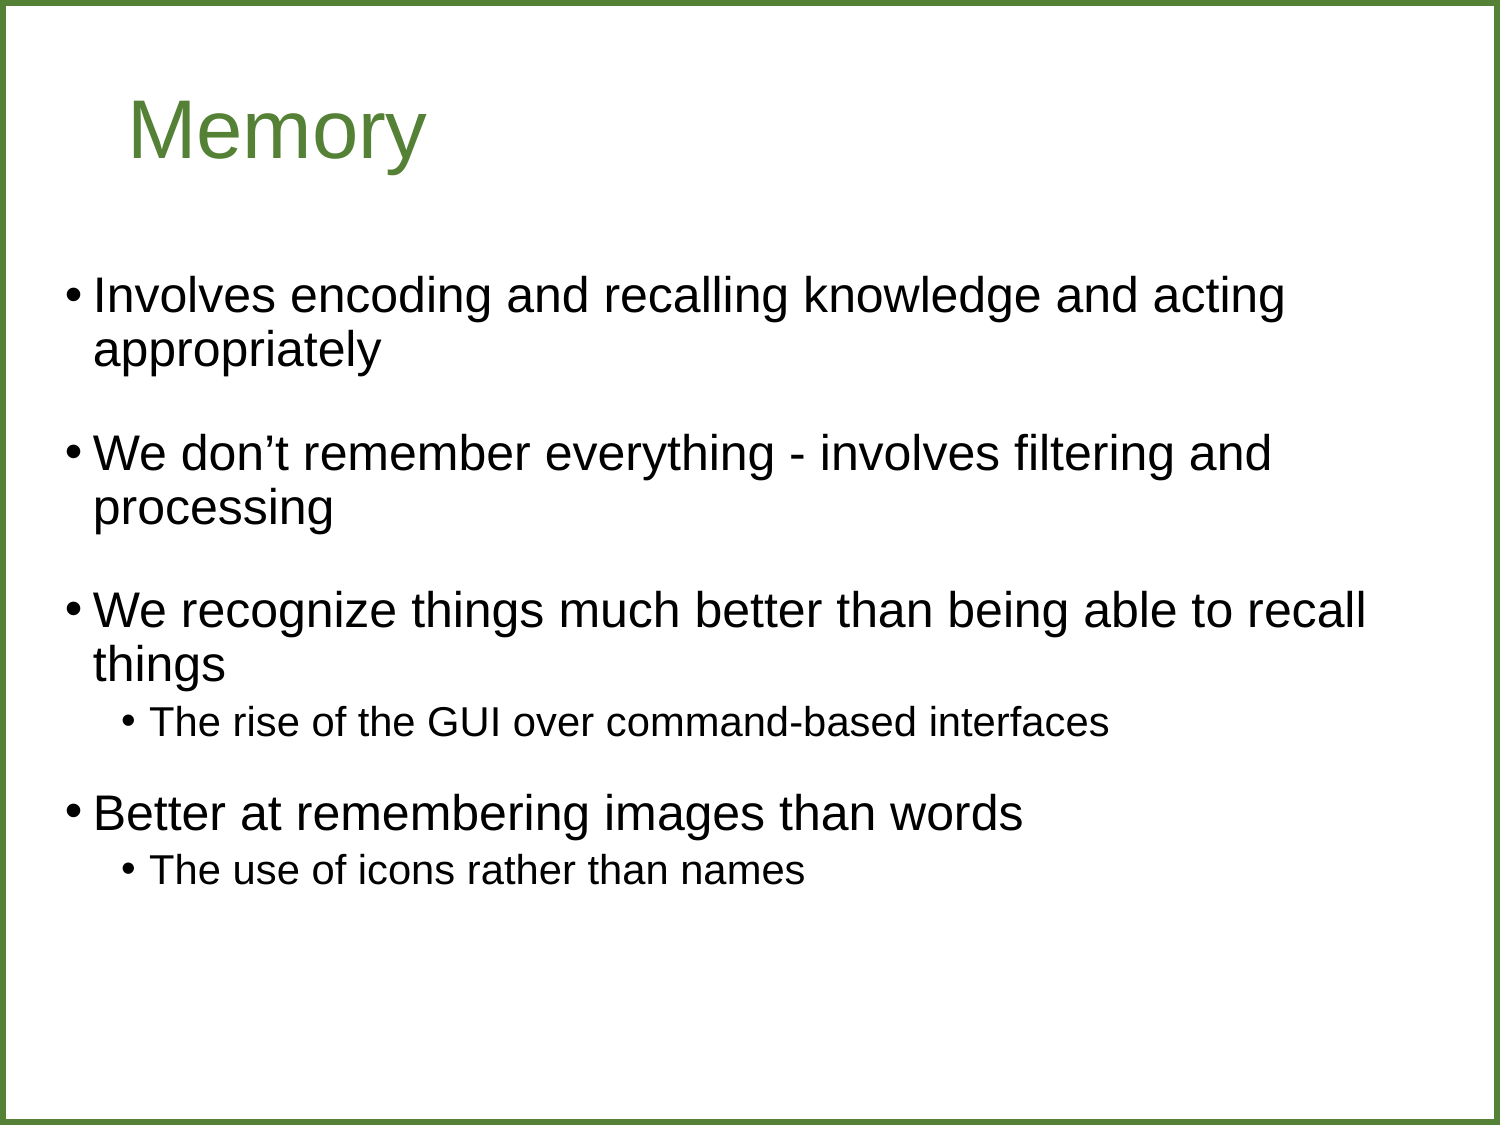

# Memory
Involves encoding and recalling knowledge and acting appropriately

We don’t remember everything - involves filtering and processing

We recognize things much better than being able to recall things
The rise of the GUI over command-based interfaces

Better at remembering images than words
The use of icons rather than names